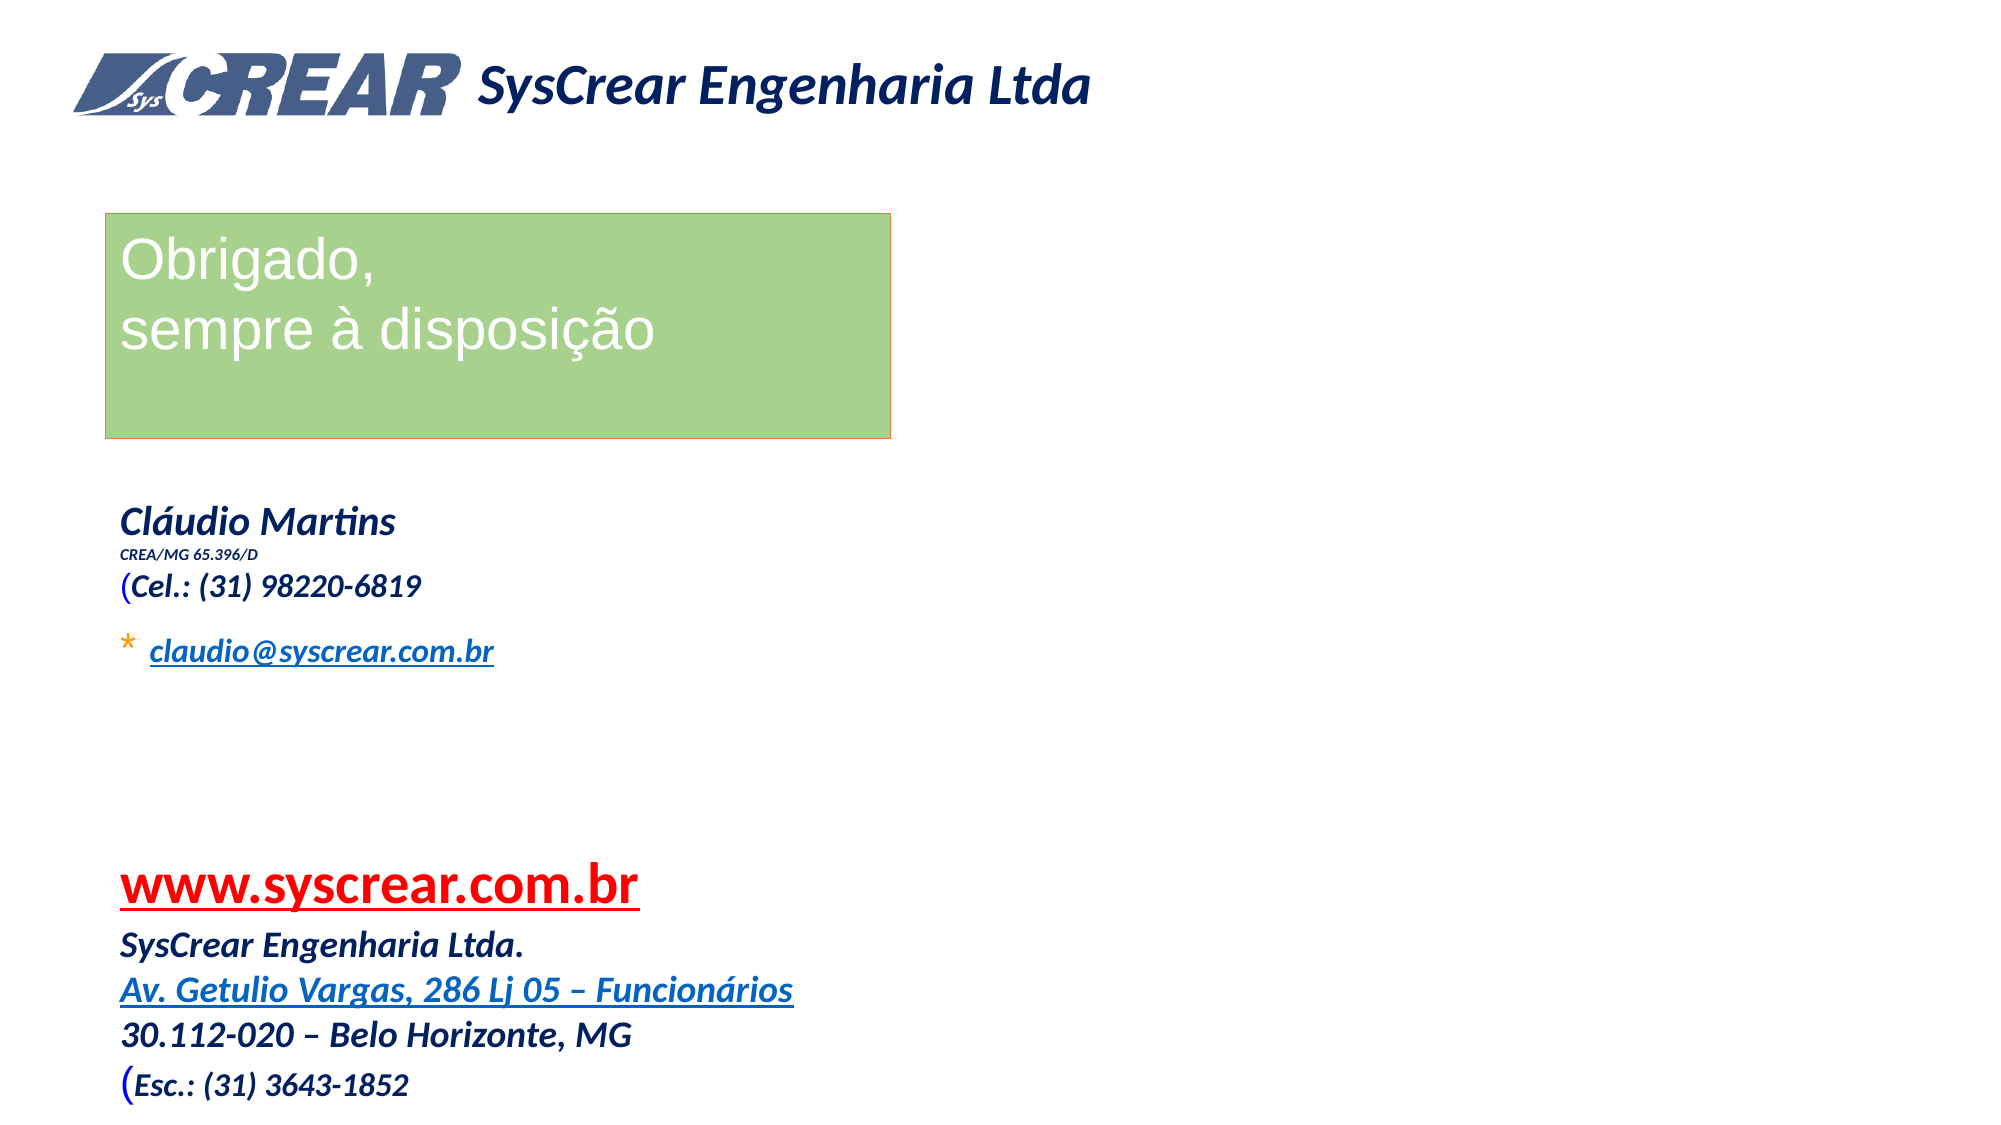

Obrigado,
sempre à disposição

Cláudio Martins
CREA/MG 65.396/D
(Cel.: (31) 98220-6819
* claudio@syscrear.com.br
www.syscrear.com.br
SysCrear Engenharia Ltda.
Av. Getulio Vargas, 286 Lj 05 – Funcionários
30.112-020 – Belo Horizonte, MG
(Esc.: (31) 3643-1852